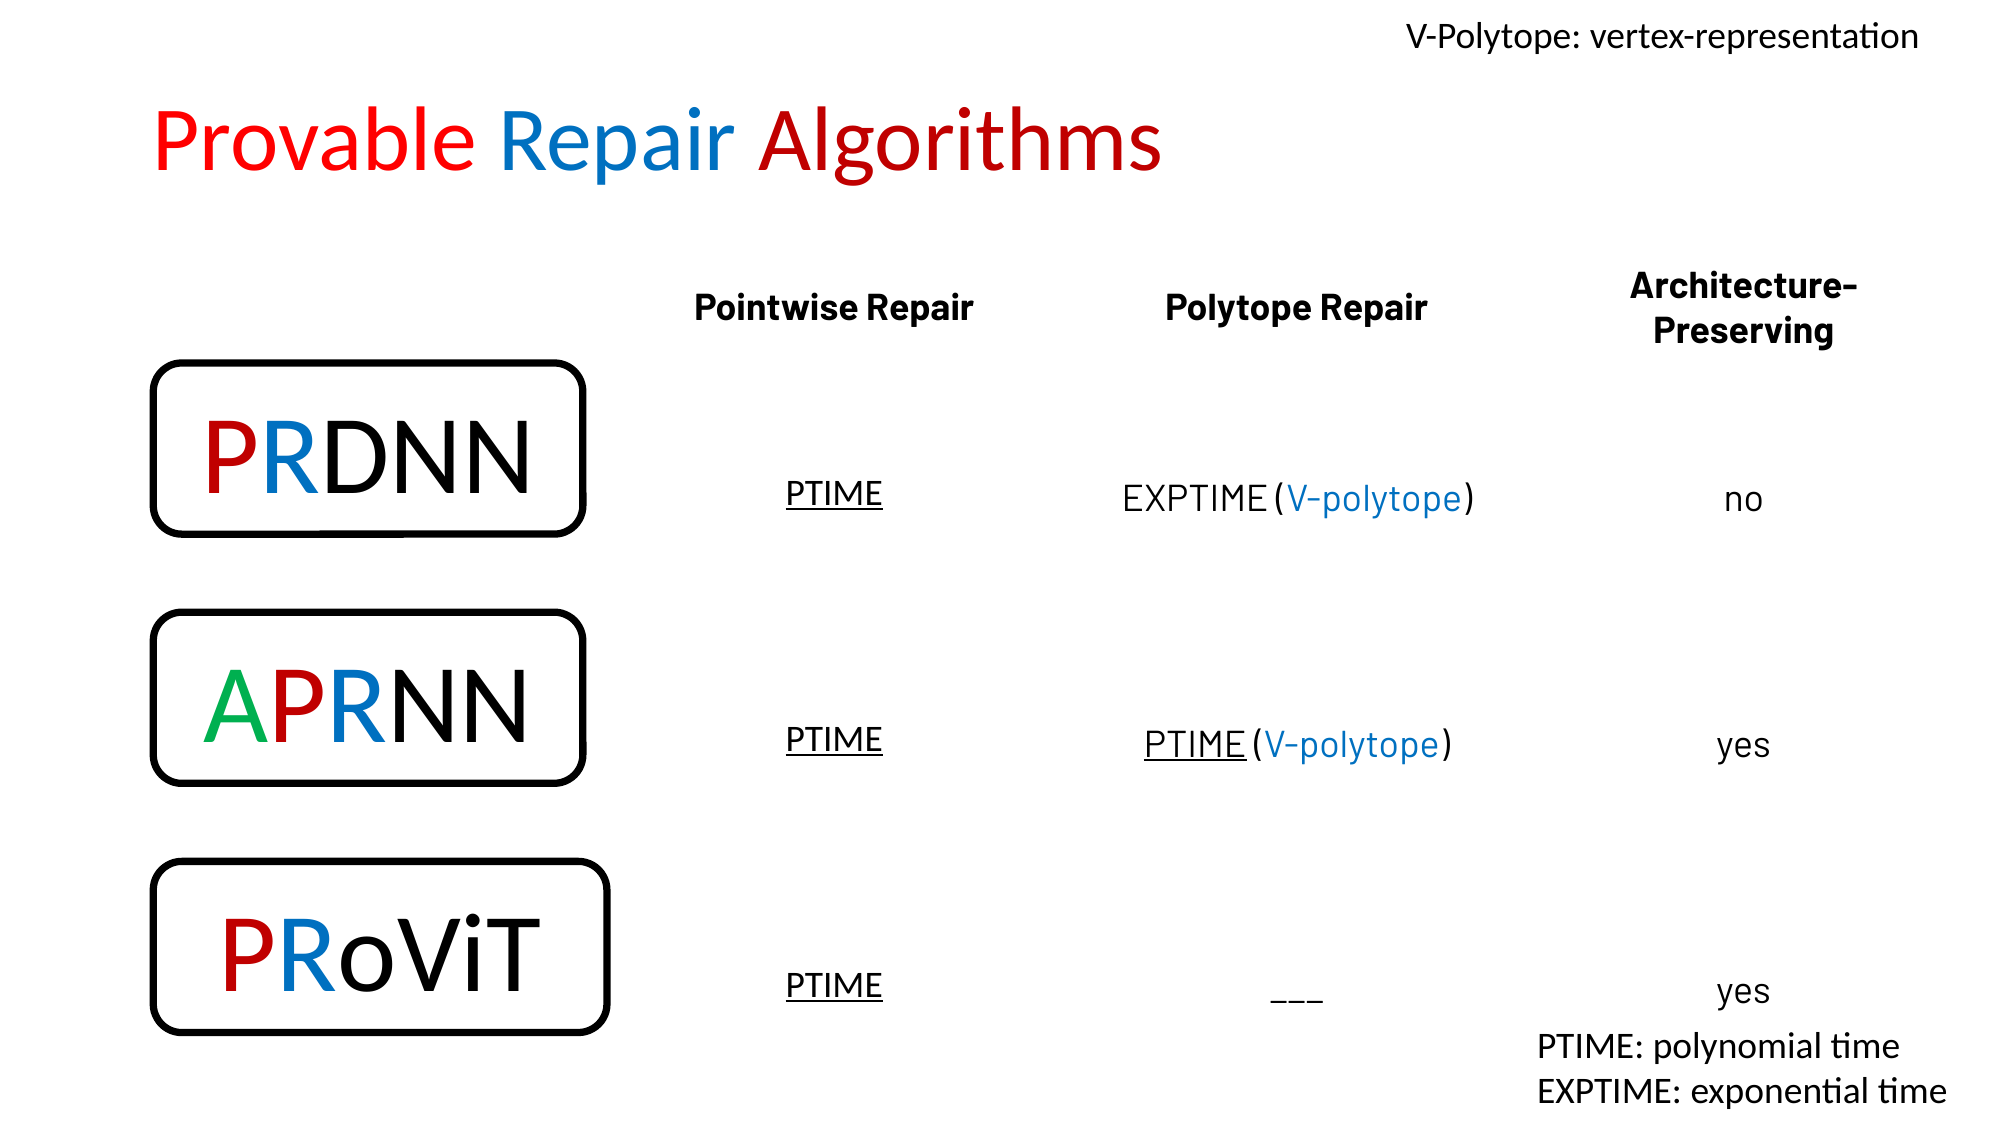

V-Polytope: vertex-representation
# Provable Repair Algorithms
| Pointwise Repair | Polytope Repair | Architecture-Preserving |
| --- | --- | --- |
| PTIME | EXPTIME (V-polytope) | no |
| PTIME | PTIME (V-polytope) | yes |
| PTIME | \_\_\_ | yes |
PRDNN
APRNN
PRoViT
PTIME: polynomial time
EXPTIME: exponential time